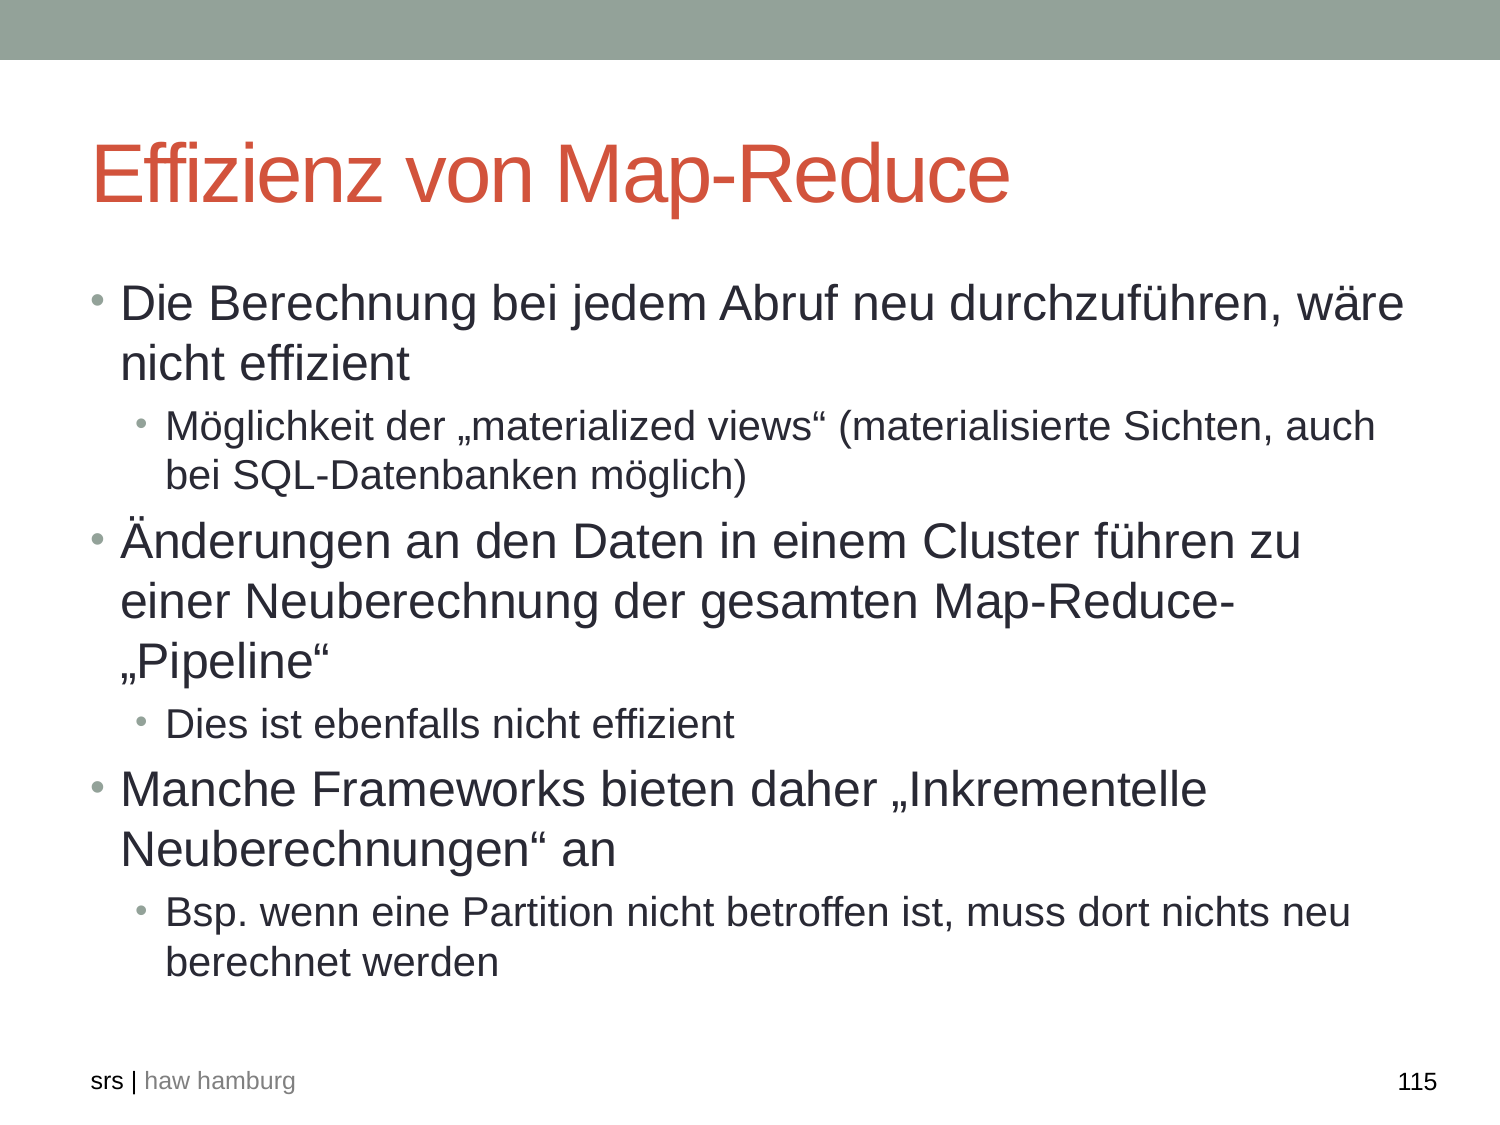

# Effizienz von Map-Reduce
Die Berechnung bei jedem Abruf neu durchzuführen, wäre nicht effizient
Möglichkeit der „materialized views“ (materialisierte Sichten, auch bei SQL-Datenbanken möglich)
Änderungen an den Daten in einem Cluster führen zu einer Neuberechnung der gesamten Map-Reduce-„Pipeline“
Dies ist ebenfalls nicht effizient
Manche Frameworks bieten daher „Inkrementelle Neuberechnungen“ an
Bsp. wenn eine Partition nicht betroffen ist, muss dort nichts neu berechnet werden